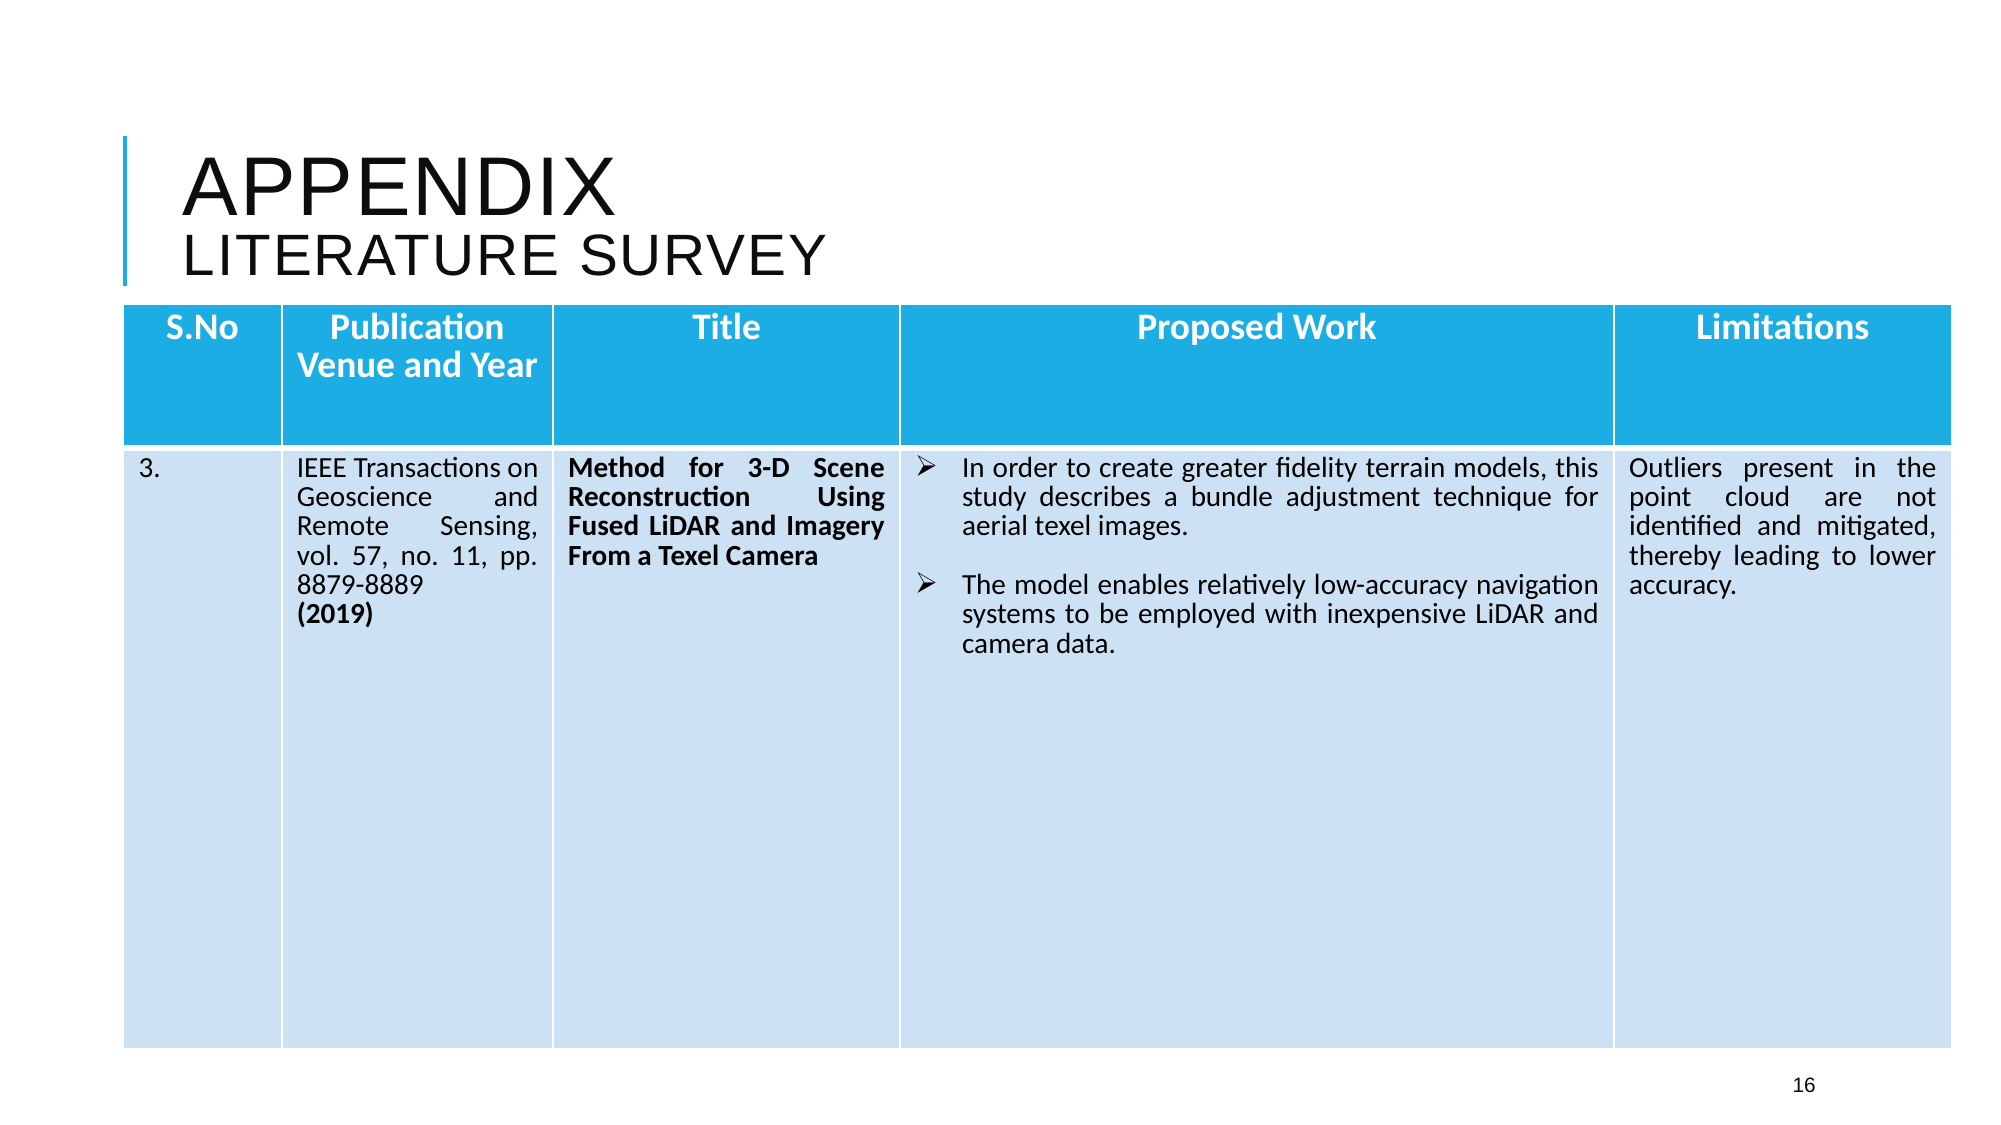

# Appendix LITERATURE SURVEY
| S.No | Publication Venue and Year | Title | Proposed Work | Limitations |
| --- | --- | --- | --- | --- |
| 3. | IEEE Transactions on Geoscience and Remote Sensing, vol. 57, no. 11, pp. 8879-8889 (2019) | Method for 3-D Scene Reconstruction Using Fused LiDAR and Imagery From a Texel Camera | In order to create greater fidelity terrain models, this study describes a bundle adjustment technique for aerial texel images. The model enables relatively low-accuracy navigation systems to be employed with inexpensive LiDAR and camera data. | Outliers present in the point cloud are not identified and mitigated, thereby leading to lower accuracy. |
16